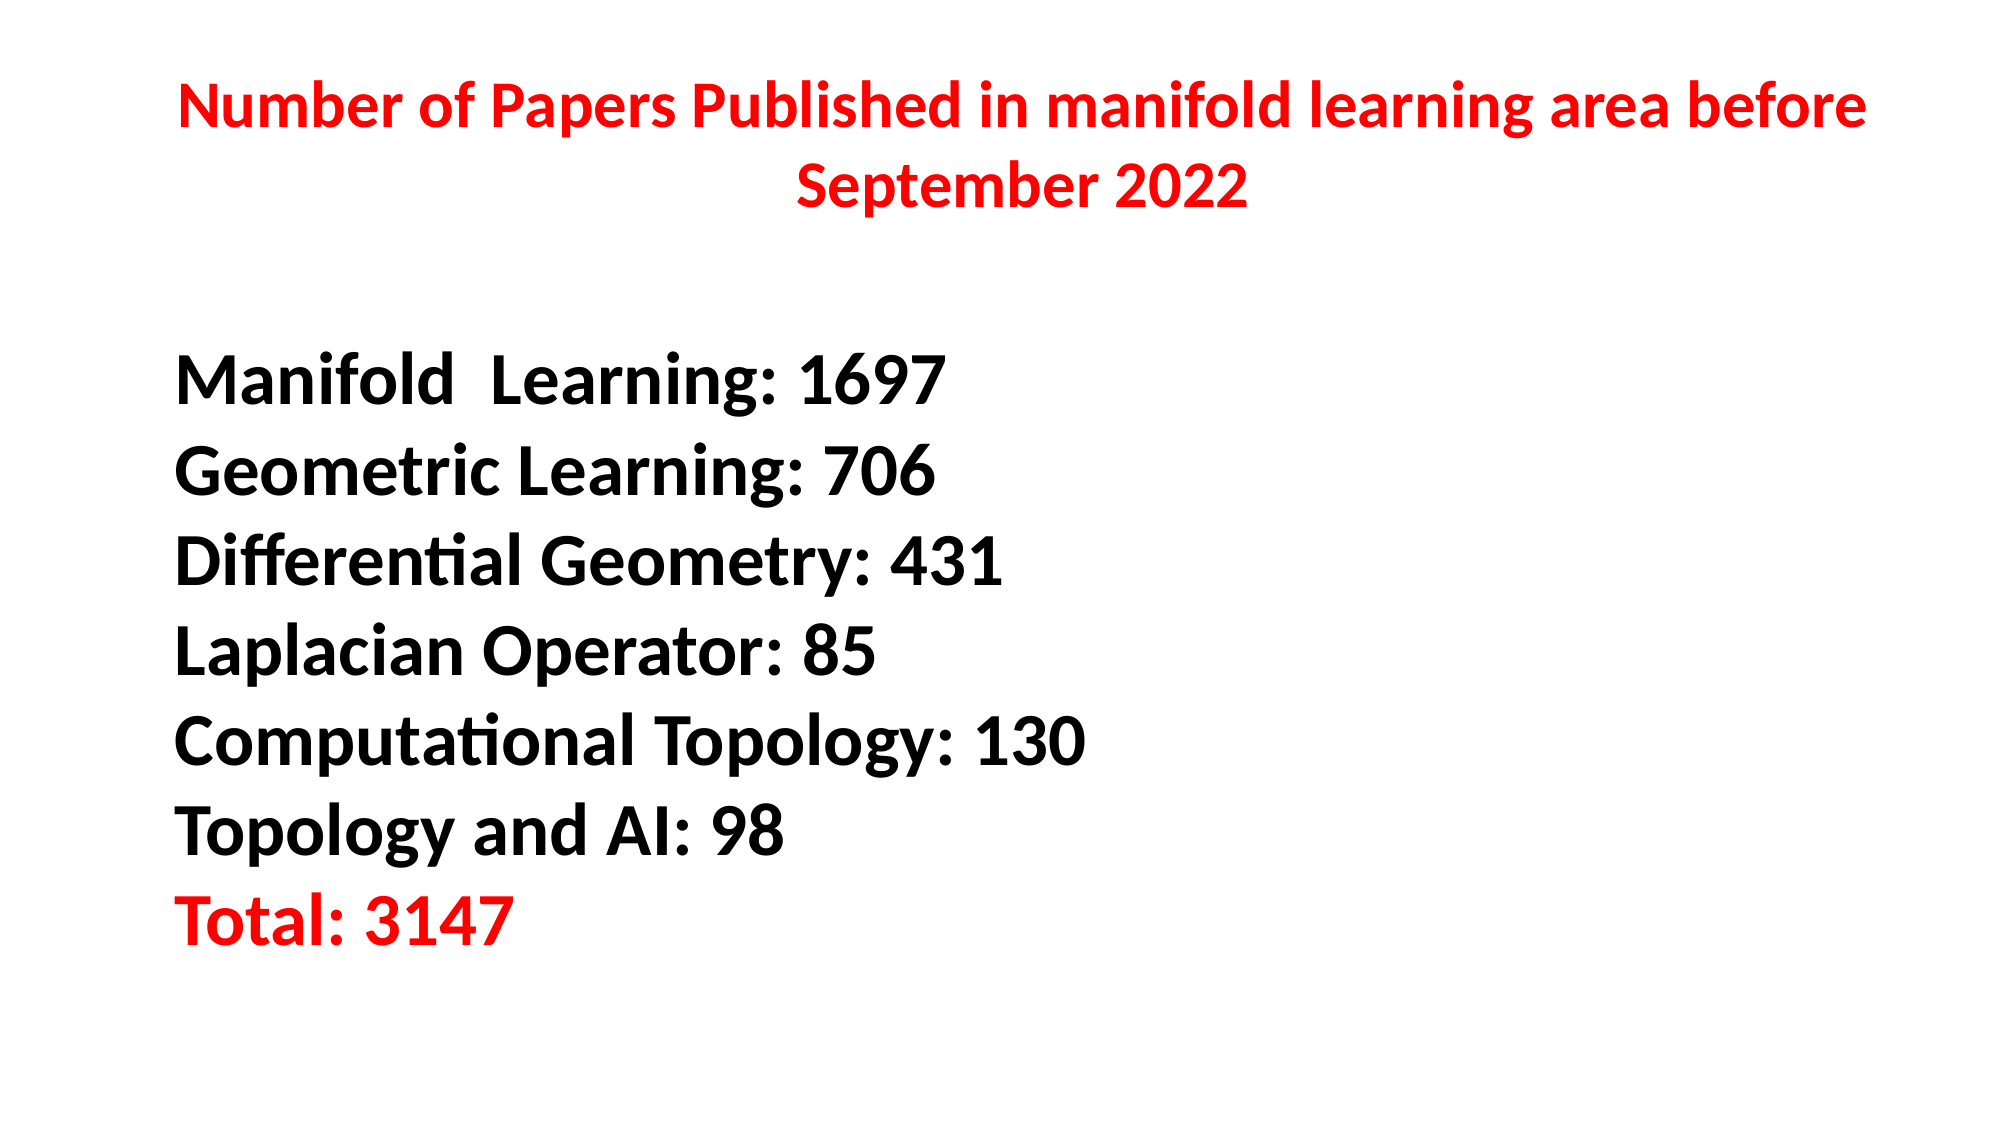

Number of Papers Published in manifold learning area before September 2022
Manifold  Learning: 1697
Geometric Learning: 706
Differential Geometry: 431
Laplacian Operator: 85
Computational Topology: 130
Topology and AI: 98
Total: 3147